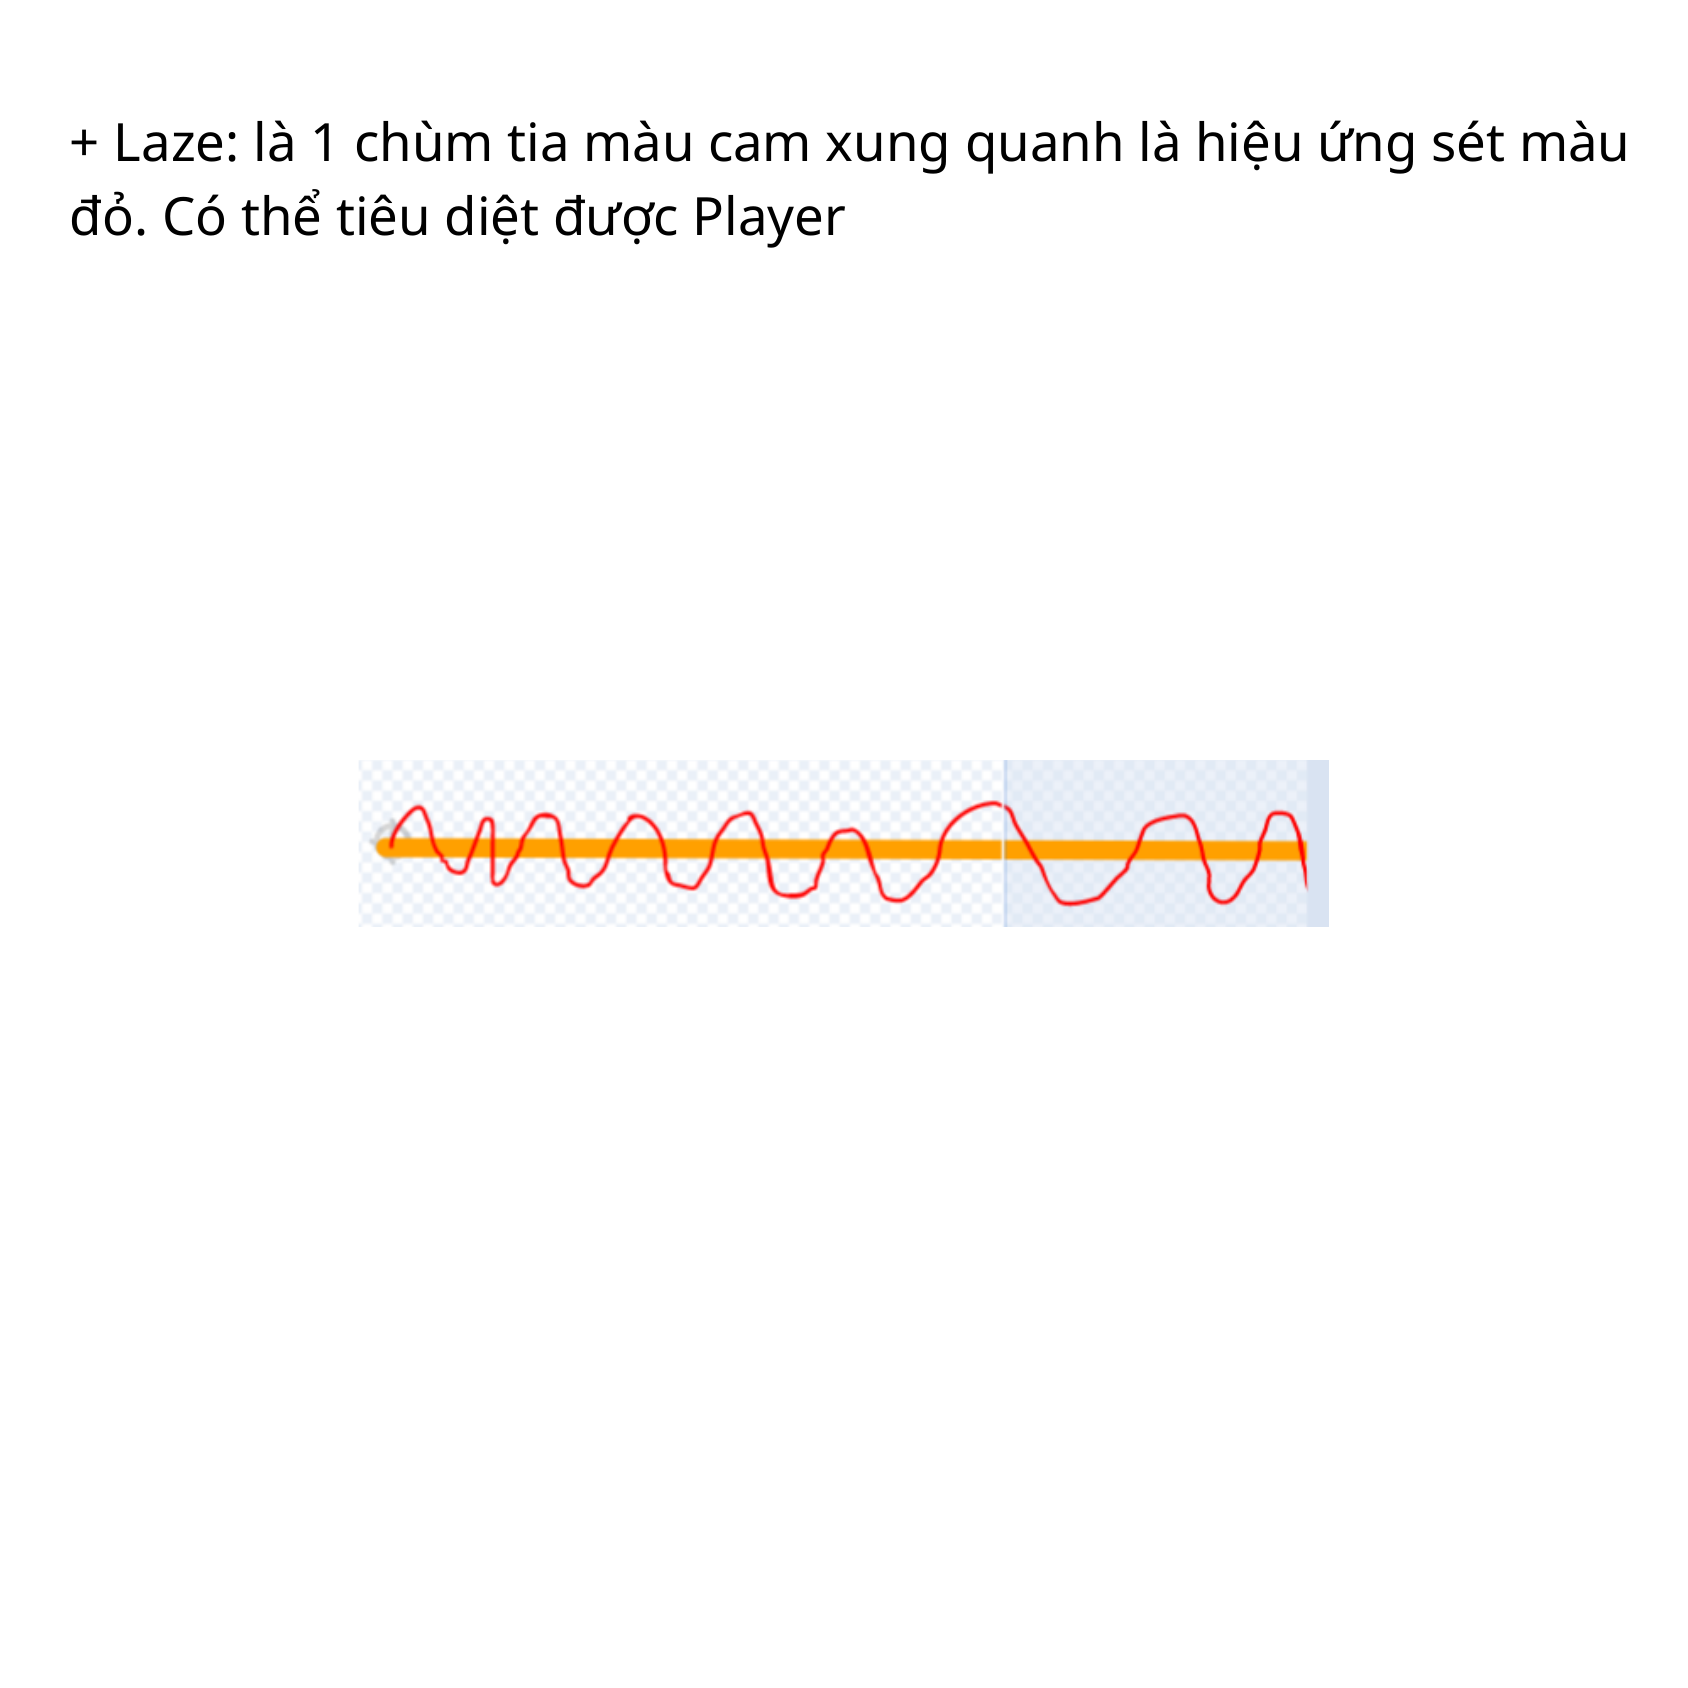

+ Laze: là 1 chùm tia màu cam xung quanh là hiệu ứng sét màu đỏ. Có thể tiêu diệt được Player